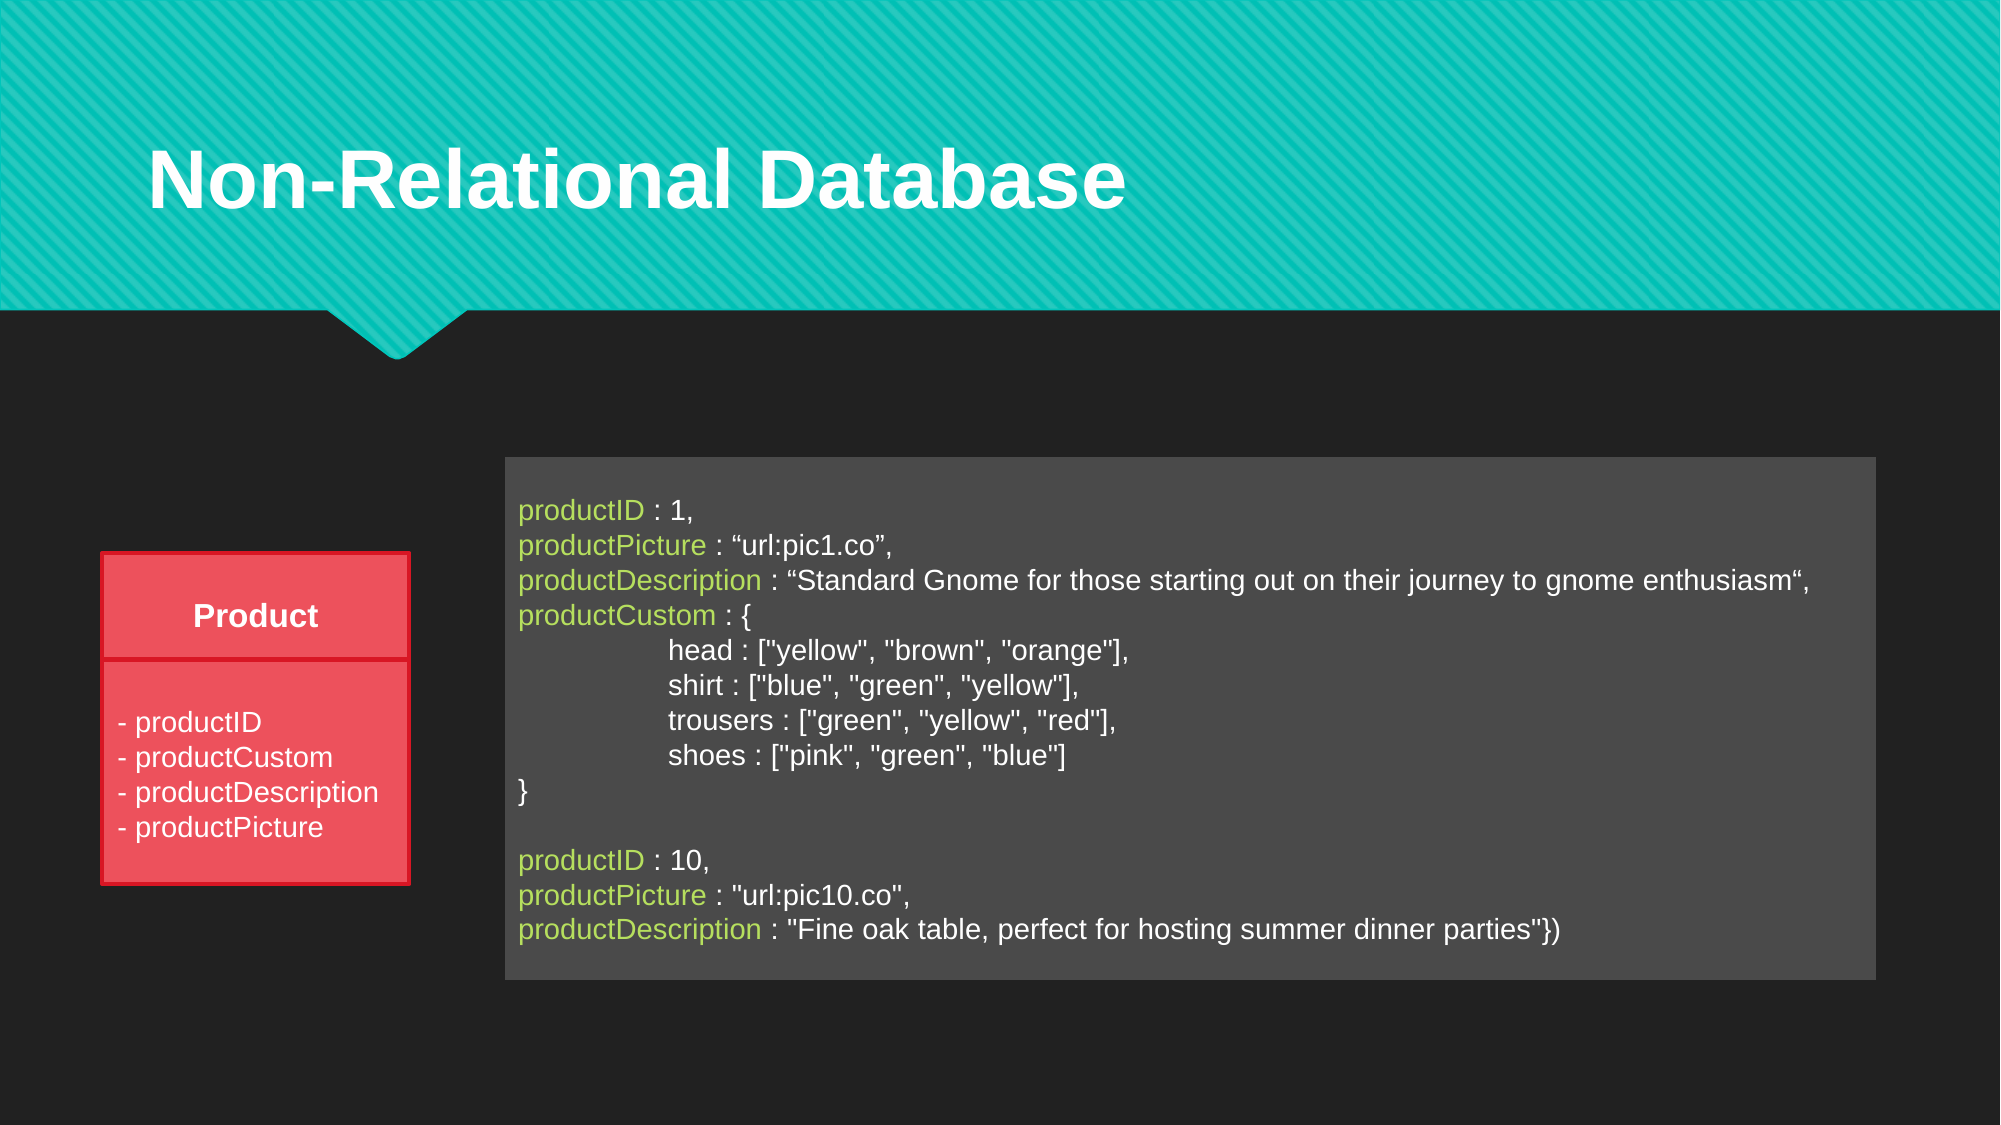

# Non-Relational Database
productID : 1,
productPicture : “url:pic1.co”,
productDescription : “Standard Gnome for those starting out on their journey to gnome enthusiasm“,
productCustom : {
	head : ["yellow", "brown", "orange"],
	shirt : ["blue", "green", "yellow"],
	trousers : ["green", "yellow", "red"],
	shoes : ["pink", "green", "blue"]
}

productID : 10,
productPicture : "url:pic10.co",
productDescription : "Fine oak table, perfect for hosting summer dinner parties"})
Product

- productID
- productCustom
- productDescription
- productPicture